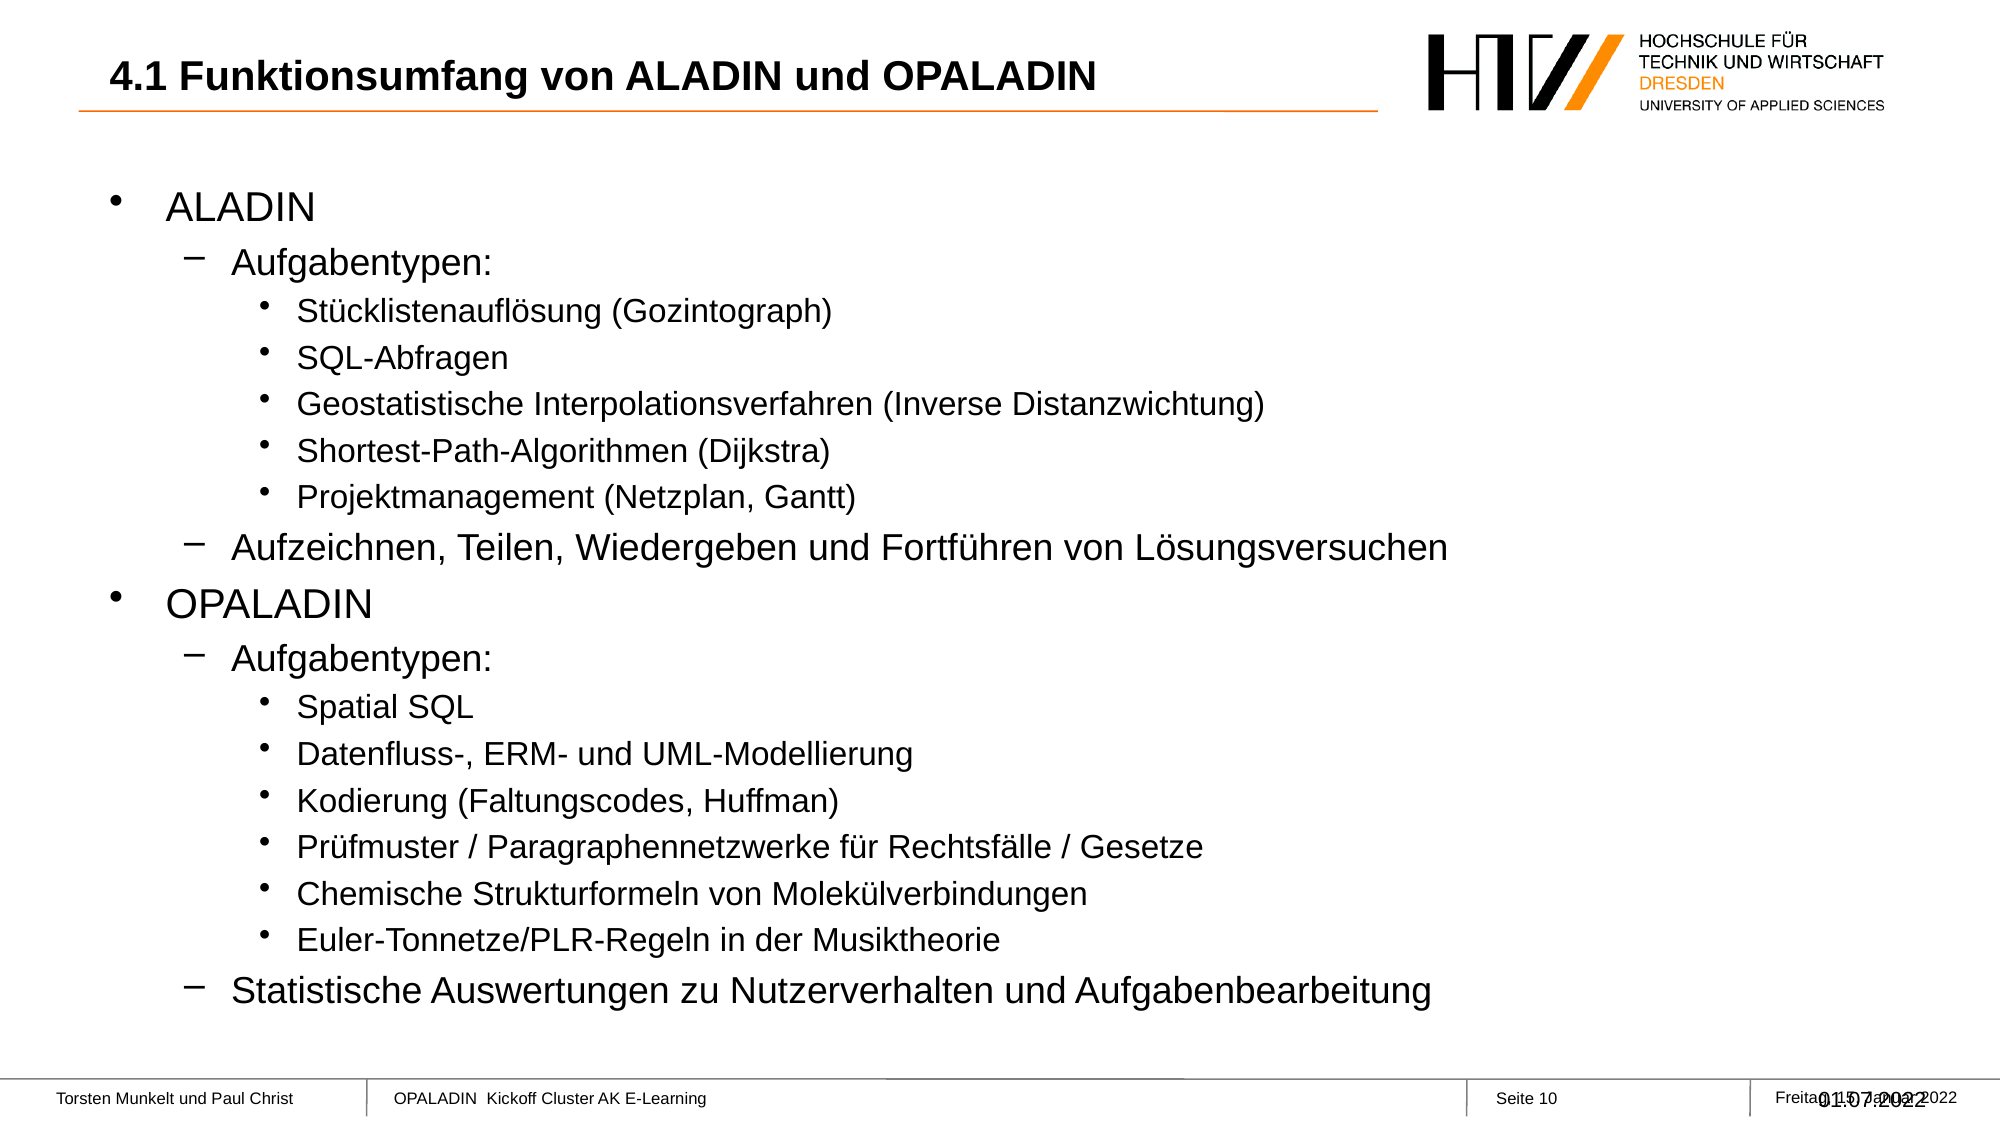

# 4.1 Funktionsumfang von ALADIN und OPALADIN
ALADIN
Aufgabentypen:
Stücklistenauflösung (Gozintograph)
SQL-Abfragen
Geostatistische Interpolationsverfahren (Inverse Distanzwichtung)
Shortest-Path-Algorithmen (Dijkstra)
Projektmanagement (Netzplan, Gantt)
Aufzeichnen, Teilen, Wiedergeben und Fortführen von Lösungsversuchen
OPALADIN
Aufgabentypen:
Spatial SQL
Datenfluss-, ERM- und UML-Modellierung
Kodierung (Faltungscodes, Huffman)
Prüfmuster / Paragraphennetzwerke für Rechtsfälle / Gesetze
Chemische Strukturformeln von Molekülverbindungen
Euler-Tonnetze/PLR-Regeln in der Musiktheorie
Statistische Auswertungen zu Nutzerverhalten und Aufgabenbearbeitung

01.07.2022